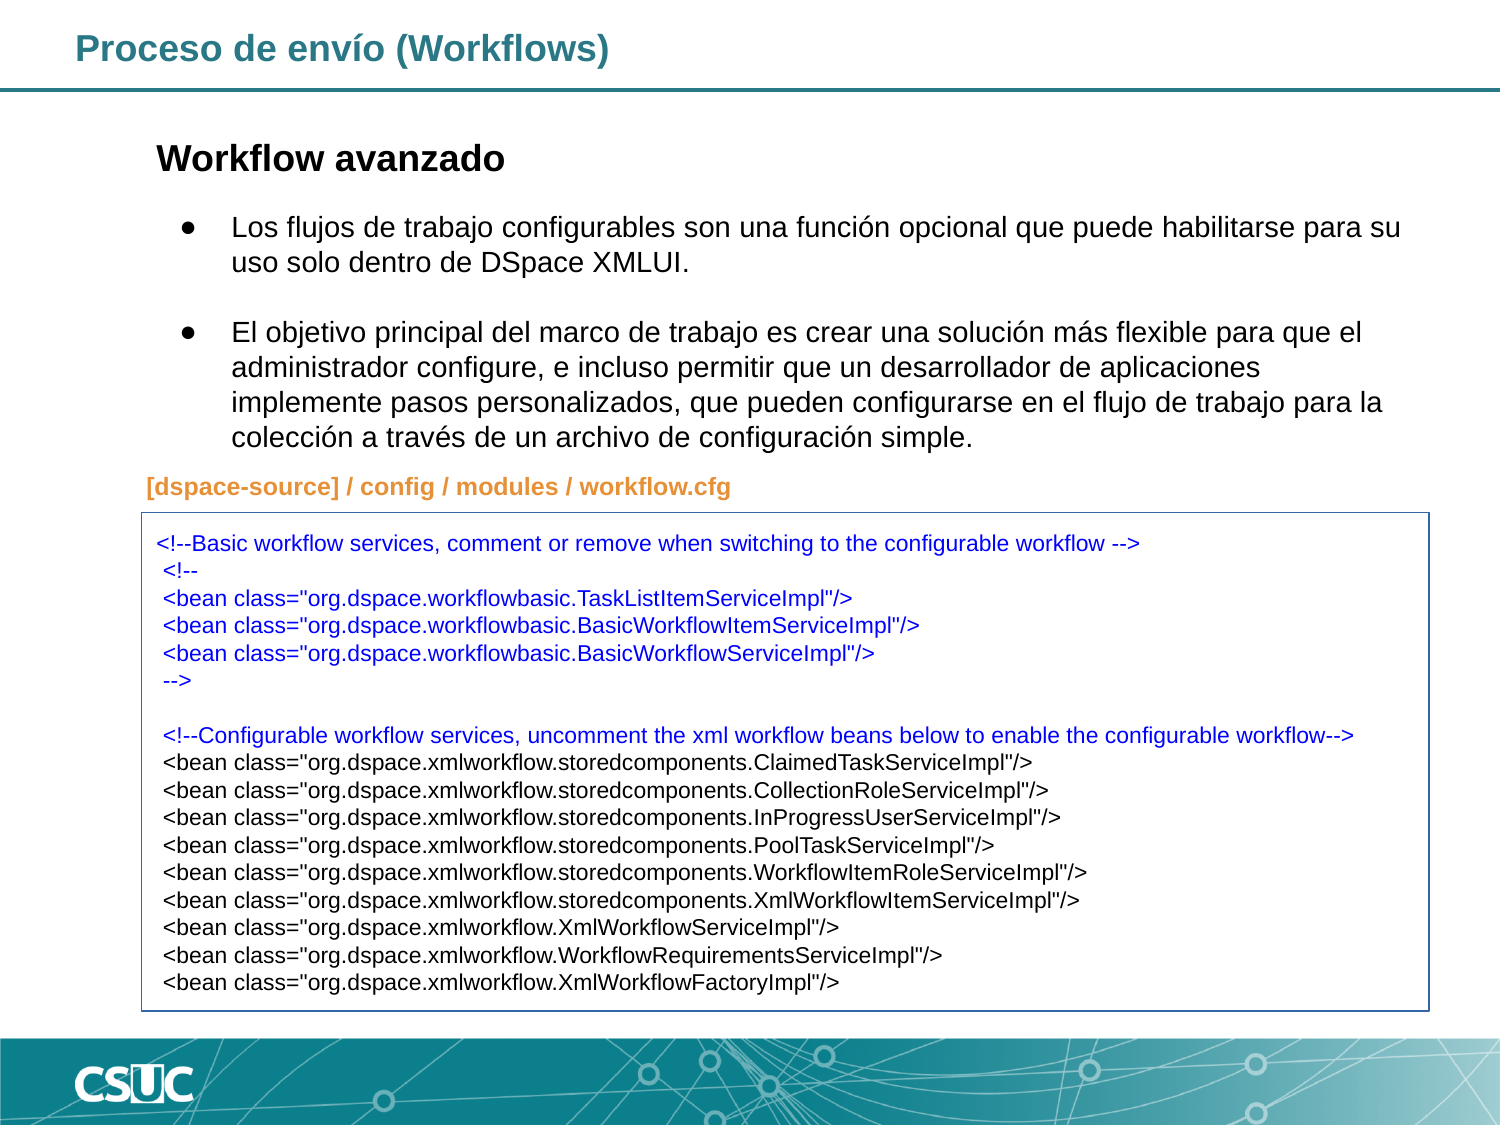

Proceso de envío (Workflows)
Workflow avanzado

Los flujos de trabajo configurables son una función opcional que puede habilitarse para su uso solo dentro de DSpace XMLUI.

El objetivo principal del marco de trabajo es crear una solución más flexible para que el administrador configure, e incluso permitir que un desarrollador de aplicaciones implemente pasos personalizados, que pueden configurarse en el flujo de trabajo para la colección a través de un archivo de configuración simple.
[dspace-source] / config / modules / workflow.cfg
<!--Basic workflow services, comment or remove when switching to the configurable workflow -->
 <!--
 <bean class="org.dspace.workflowbasic.TaskListItemServiceImpl"/>
 <bean class="org.dspace.workflowbasic.BasicWorkflowItemServiceImpl"/>
 <bean class="org.dspace.workflowbasic.BasicWorkflowServiceImpl"/>
 -->

 <!--Configurable workflow services, uncomment the xml workflow beans below to enable the configurable workflow-->
 <bean class="org.dspace.xmlworkflow.storedcomponents.ClaimedTaskServiceImpl"/>
 <bean class="org.dspace.xmlworkflow.storedcomponents.CollectionRoleServiceImpl"/>
 <bean class="org.dspace.xmlworkflow.storedcomponents.InProgressUserServiceImpl"/>
 <bean class="org.dspace.xmlworkflow.storedcomponents.PoolTaskServiceImpl"/>
 <bean class="org.dspace.xmlworkflow.storedcomponents.WorkflowItemRoleServiceImpl"/>
 <bean class="org.dspace.xmlworkflow.storedcomponents.XmlWorkflowItemServiceImpl"/>
 <bean class="org.dspace.xmlworkflow.XmlWorkflowServiceImpl"/>
 <bean class="org.dspace.xmlworkflow.WorkflowRequirementsServiceImpl"/>
 <bean class="org.dspace.xmlworkflow.XmlWorkflowFactoryImpl"/>